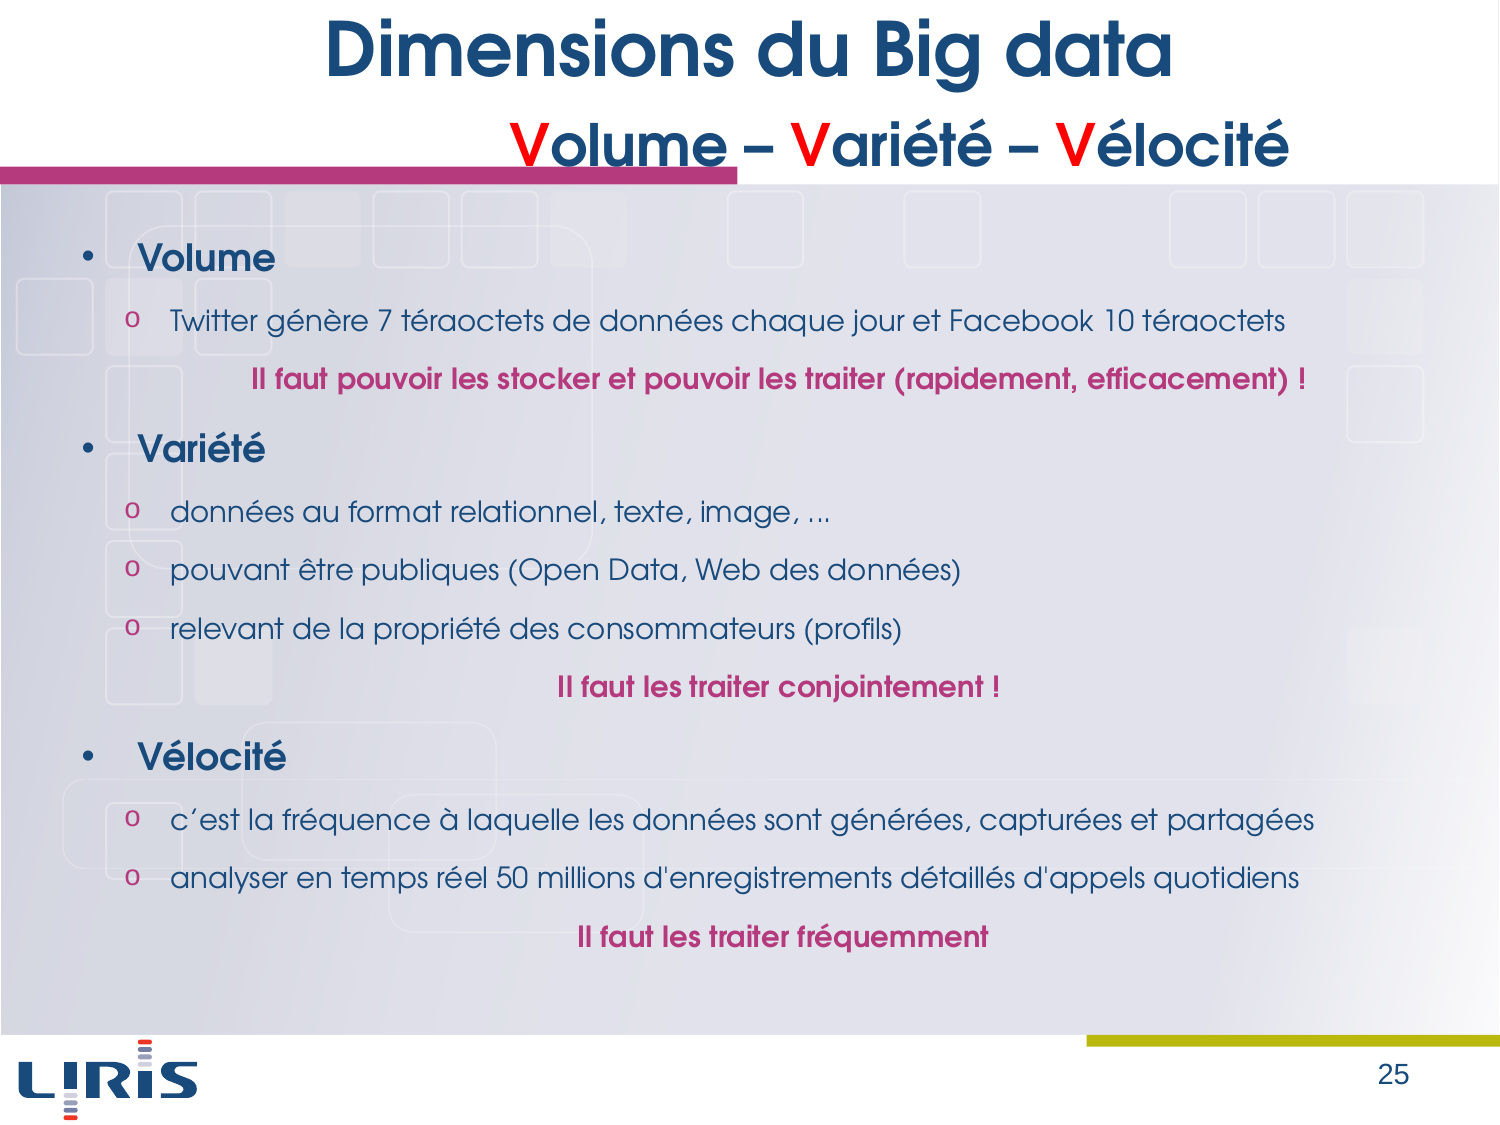

# Dimensions du Big data Volume – Variété – Vélocité
Volume
Twitter génère 7 téraoctets de données chaque jour et Facebook 10 téraoctets
Il faut pouvoir les stocker et pouvoir les traiter (rapidement, efficacement) !
Variété
données au format relationnel, texte, image, ...
pouvant être publiques (Open Data, Web des données)
relevant de la propriété des consommateurs (profils)
Il faut les traiter conjointement !
Vélocité
c’est la fréquence à laquelle les données sont générées, capturées et partagées
analyser en temps réel 50 millions d'enregistrements détaillés d'appels quotidiens
Il faut les traiter fréquemment
25